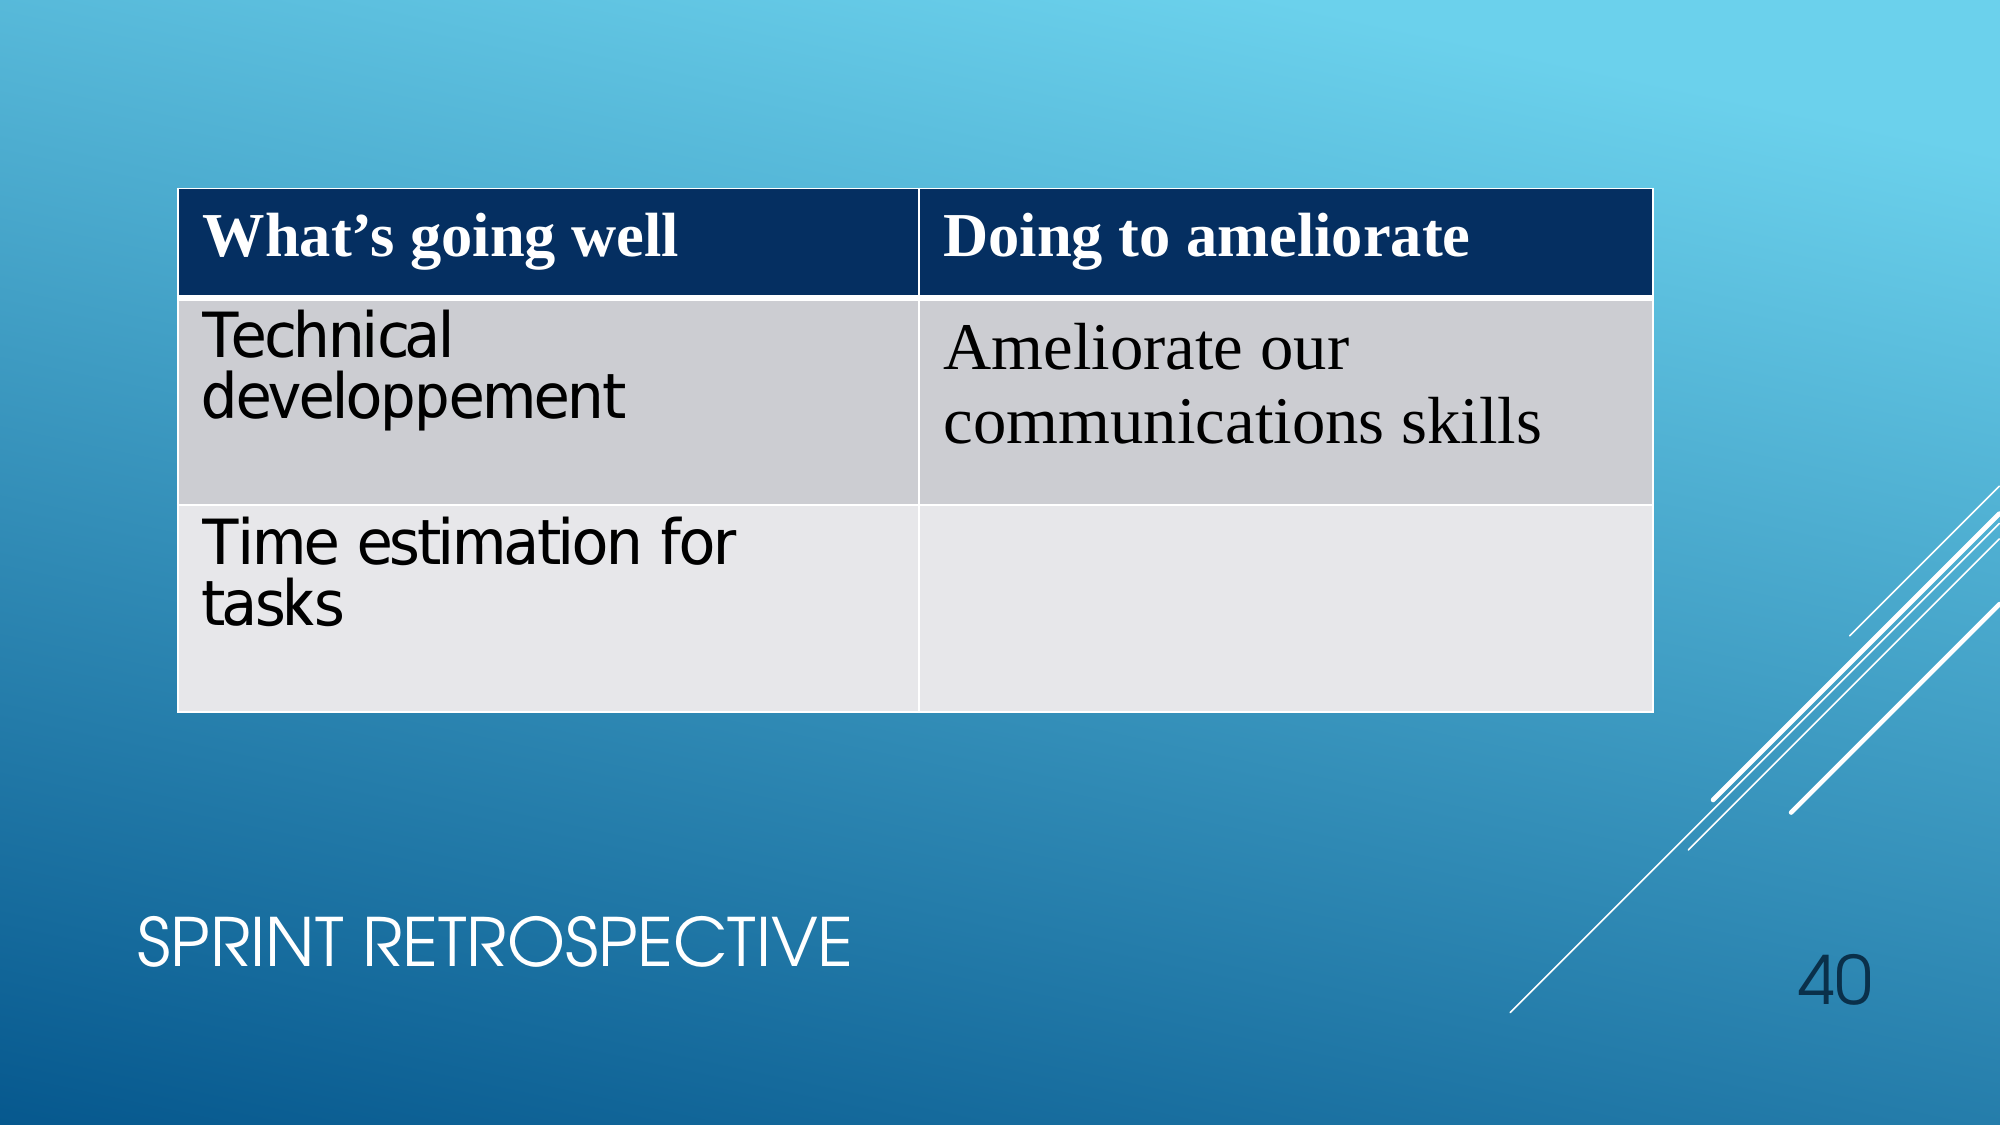

| What’s going well | Doing to ameliorate |
| --- | --- |
| Technical developpement | Ameliorate our communications skills |
| Time estimation for tasks |  |
# Sprint Retrospective
40